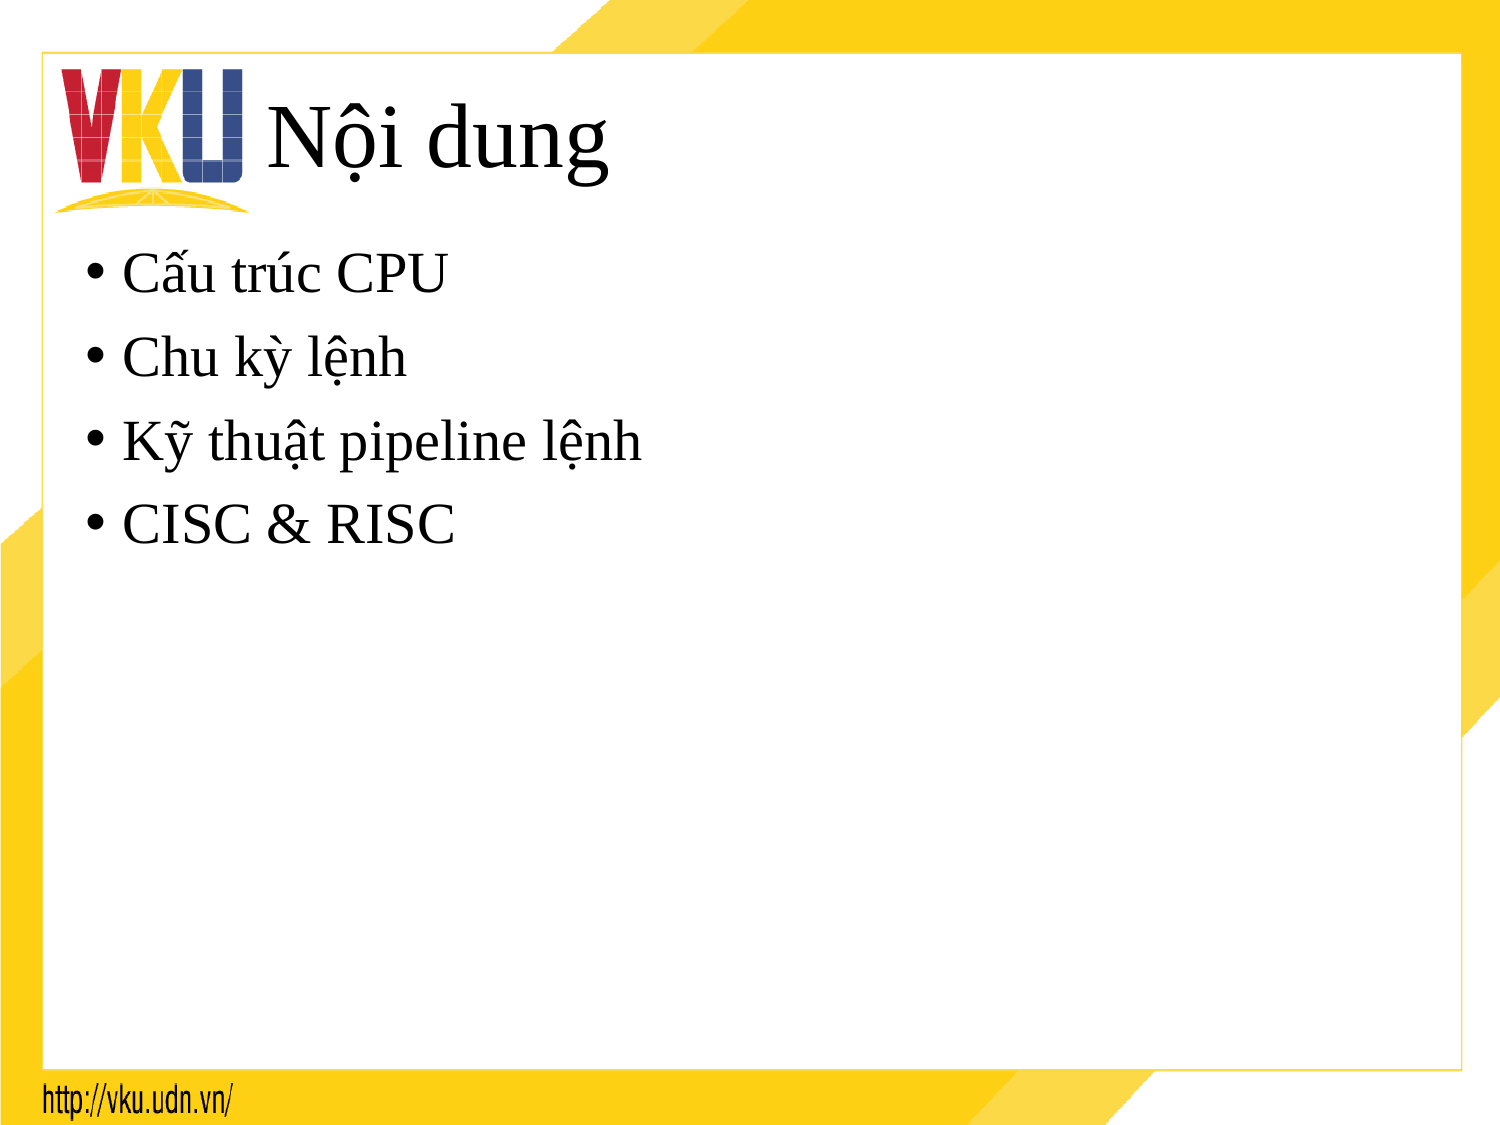

# Nội dung
Cấu trúc CPU
Chu kỳ lệnh
Kỹ thuật pipeline lệnh
CISC & RISC